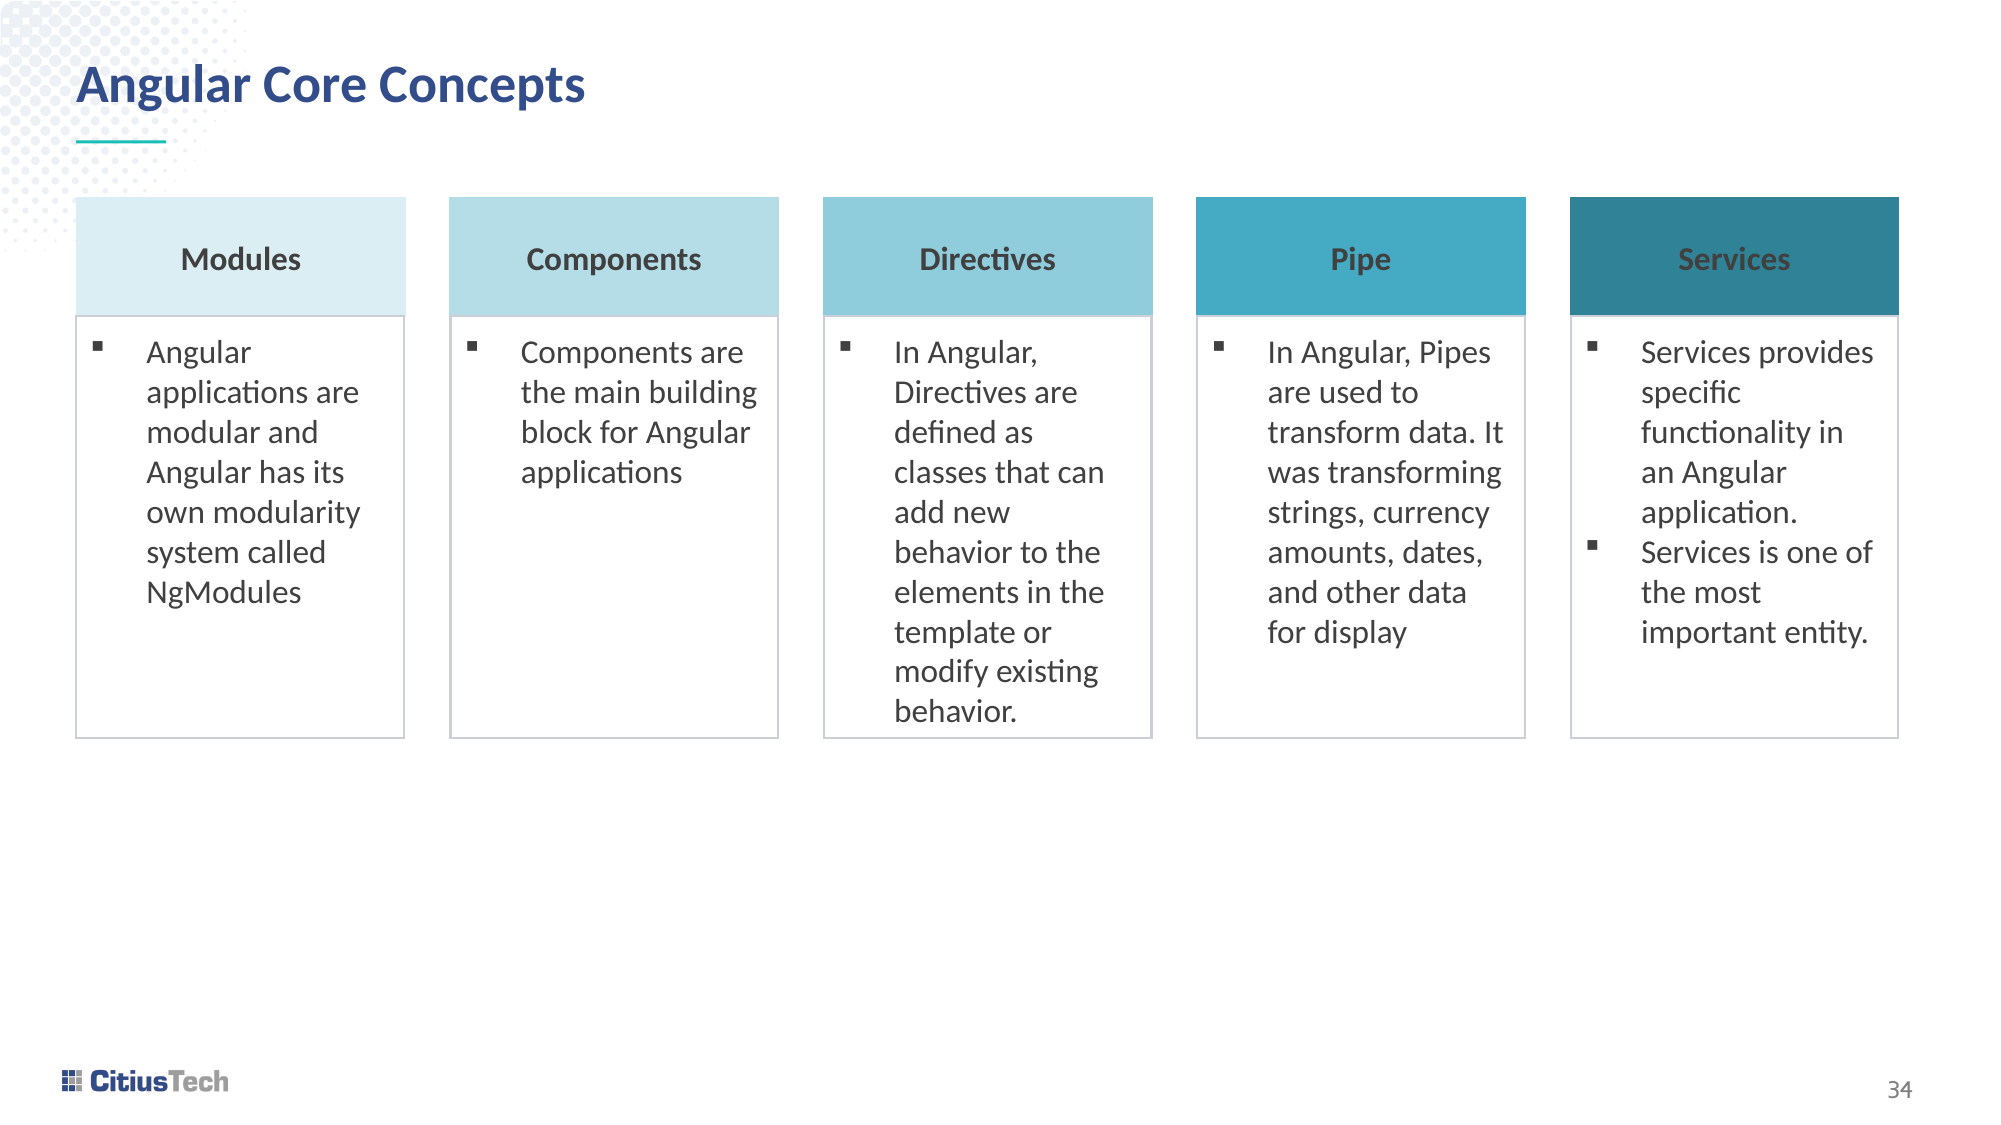

# Angular Core Concepts
Modules
Components
Directives
Pipe
Services
Angular applications are modular and Angular has its own modularity system called NgModules
Components are the main building block for Angular applications
In Angular, Directives are defined as classes that can add new behavior to the elements in the template or modify existing behavior.
In Angular, Pipes are used to transform data. It was transforming strings, currency amounts, dates, and other data for display
Services provides specific functionality in an Angular application.
Services is one of the most important entity.